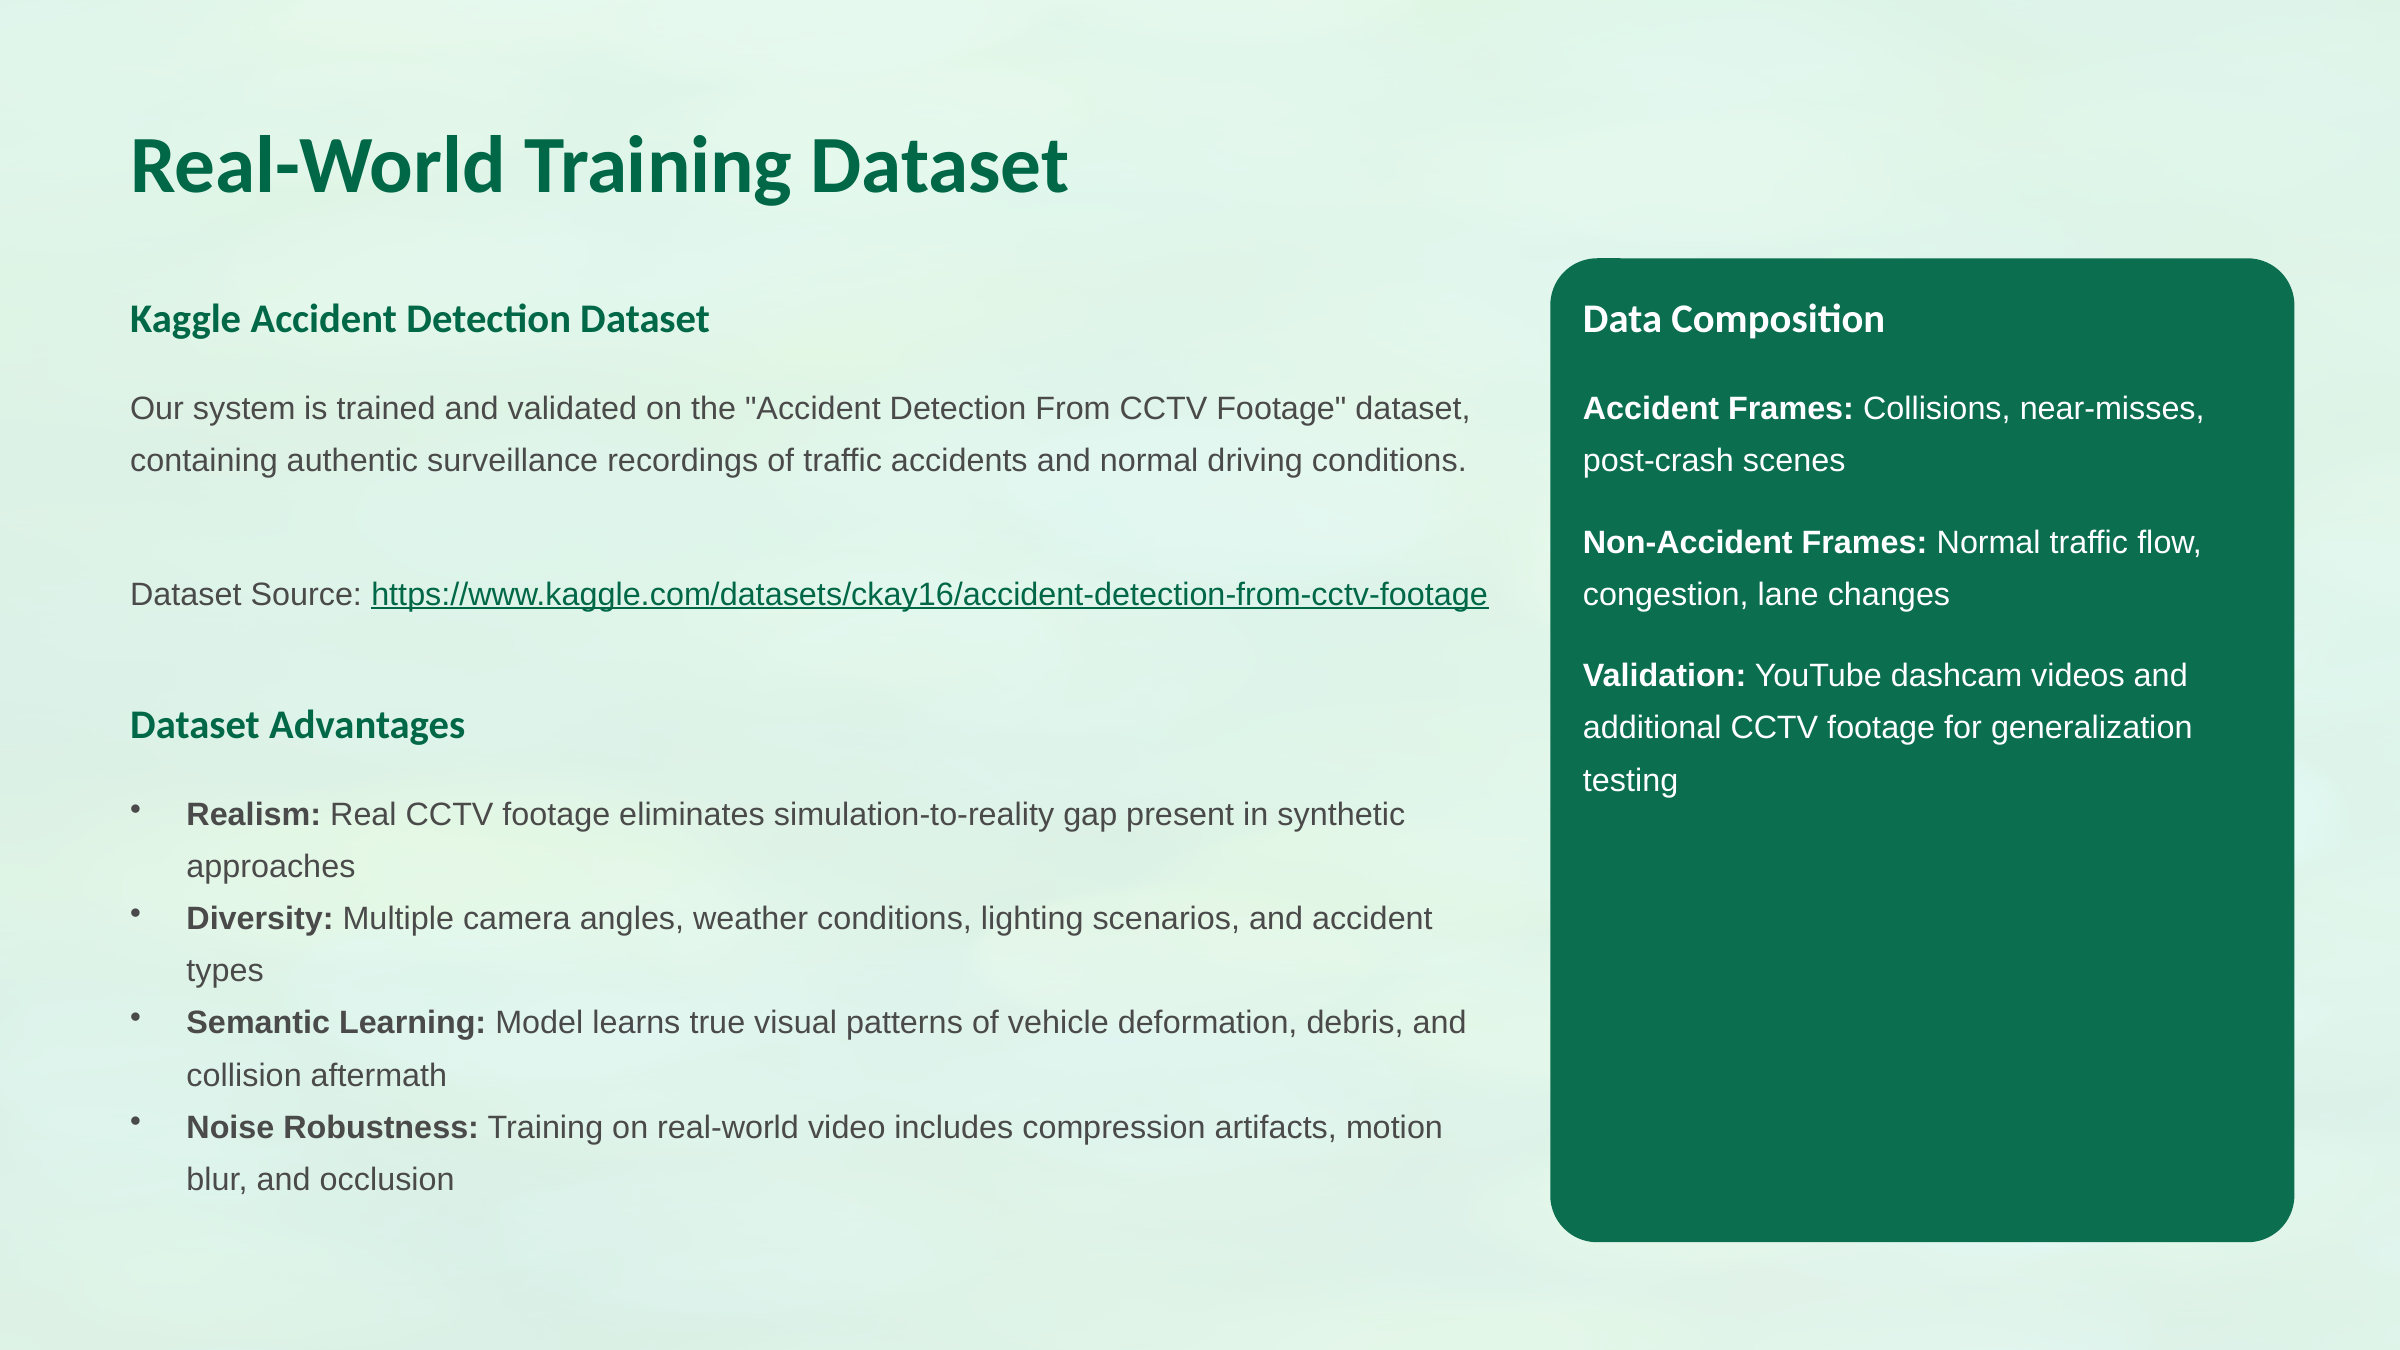

Real-World Training Dataset

Kaggle Accident Detection Dataset
Data Composition
Our system is trained and validated on the "Accident Detection From CCTV Footage" dataset, containing authentic surveillance recordings of traffic accidents and normal driving conditions.
Accident Frames: Collisions, near-misses, post-crash scenes
Non-Accident Frames: Normal traffic flow, congestion, lane changes
Dataset Source: https://www.kaggle.com/datasets/ckay16/accident-detection-from-cctv-footage
Validation: YouTube dashcam videos and additional CCTV footage for generalization testing
Dataset Advantages
Realism: Real CCTV footage eliminates simulation-to-reality gap present in synthetic approaches
Diversity: Multiple camera angles, weather conditions, lighting scenarios, and accident types
Semantic Learning: Model learns true visual patterns of vehicle deformation, debris, and collision aftermath
Noise Robustness: Training on real-world video includes compression artifacts, motion blur, and occlusion